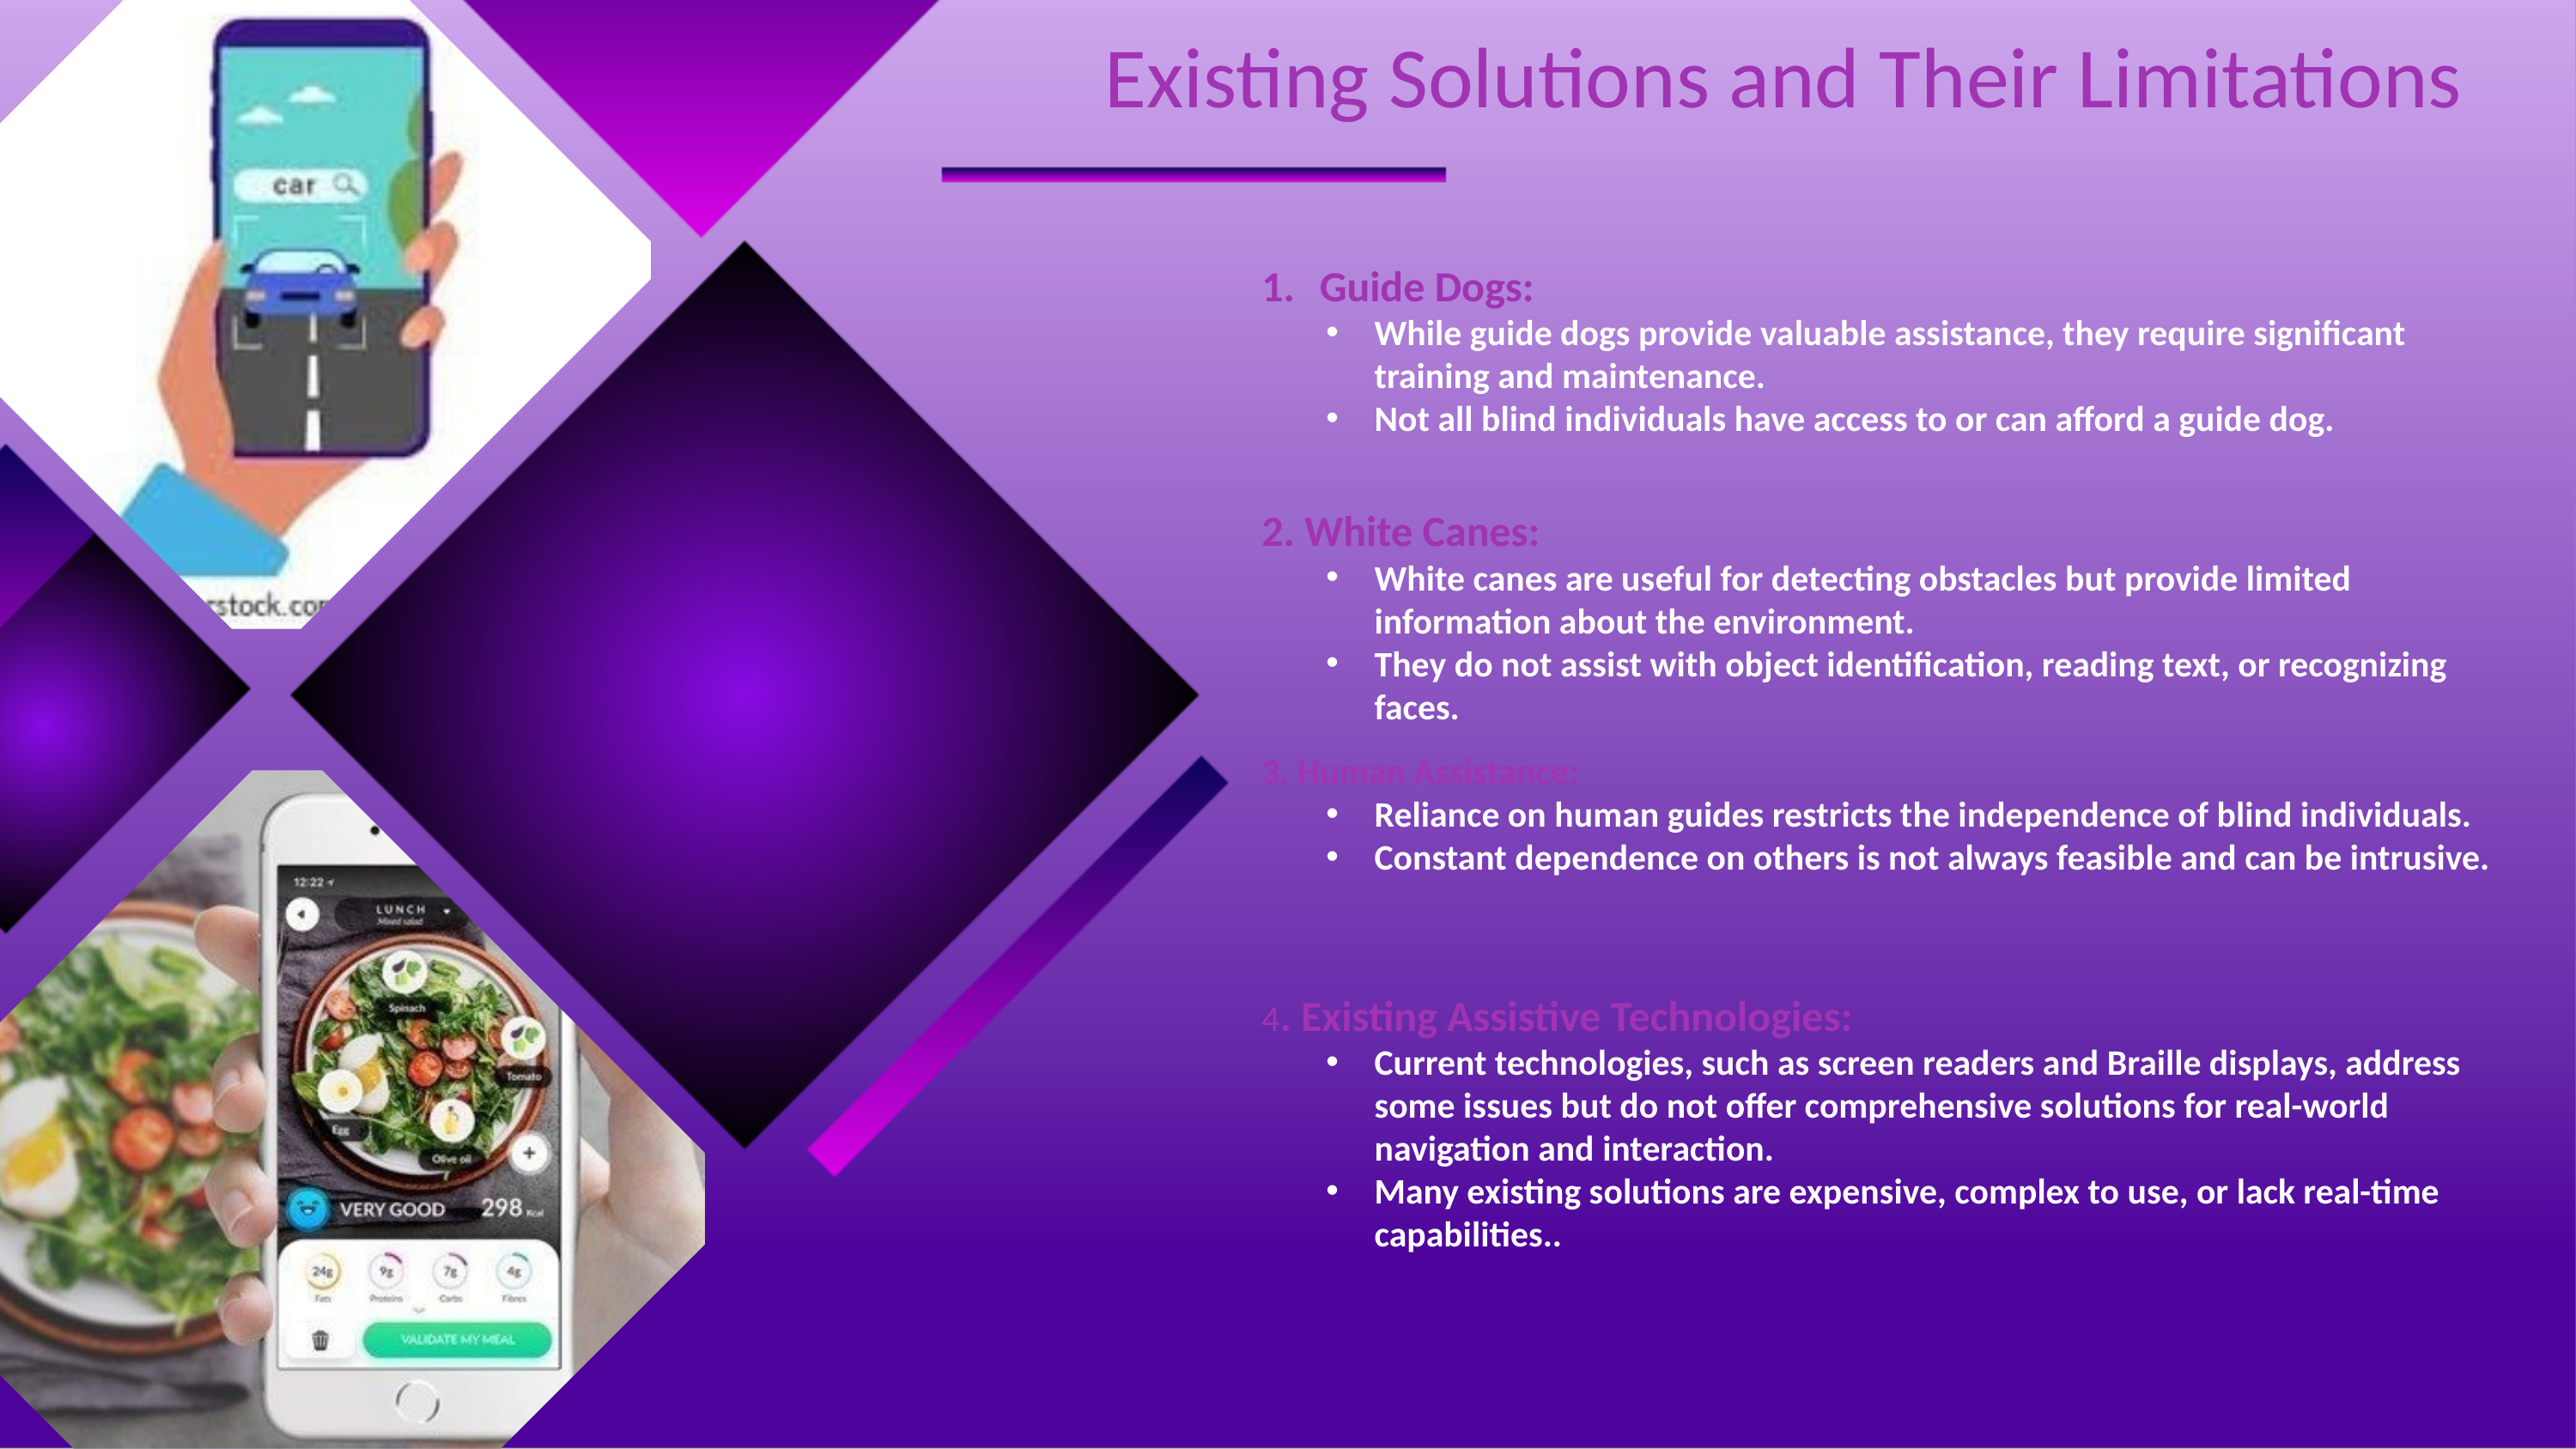

Existing Solutions and Their Limitations

 Guide Dogs:
While guide dogs provide valuable assistance, they require significant training and maintenance.
Not all blind individuals have access to or can afford a guide dog.

2. White Canes:
White canes are useful for detecting obstacles but provide limited information about the environment.
They do not assist with object identification, reading text, or recognizing faces.

3. Human Assistance:
Reliance on human guides restricts the independence of blind individuals.
Constant dependence on others is not always feasible and can be intrusive.

4. Existing Assistive Technologies:
Current technologies, such as screen readers and Braille displays, address some issues but do not offer comprehensive solutions for real-world navigation and interaction.
Many existing solutions are expensive, complex to use, or lack real-time capabilities..